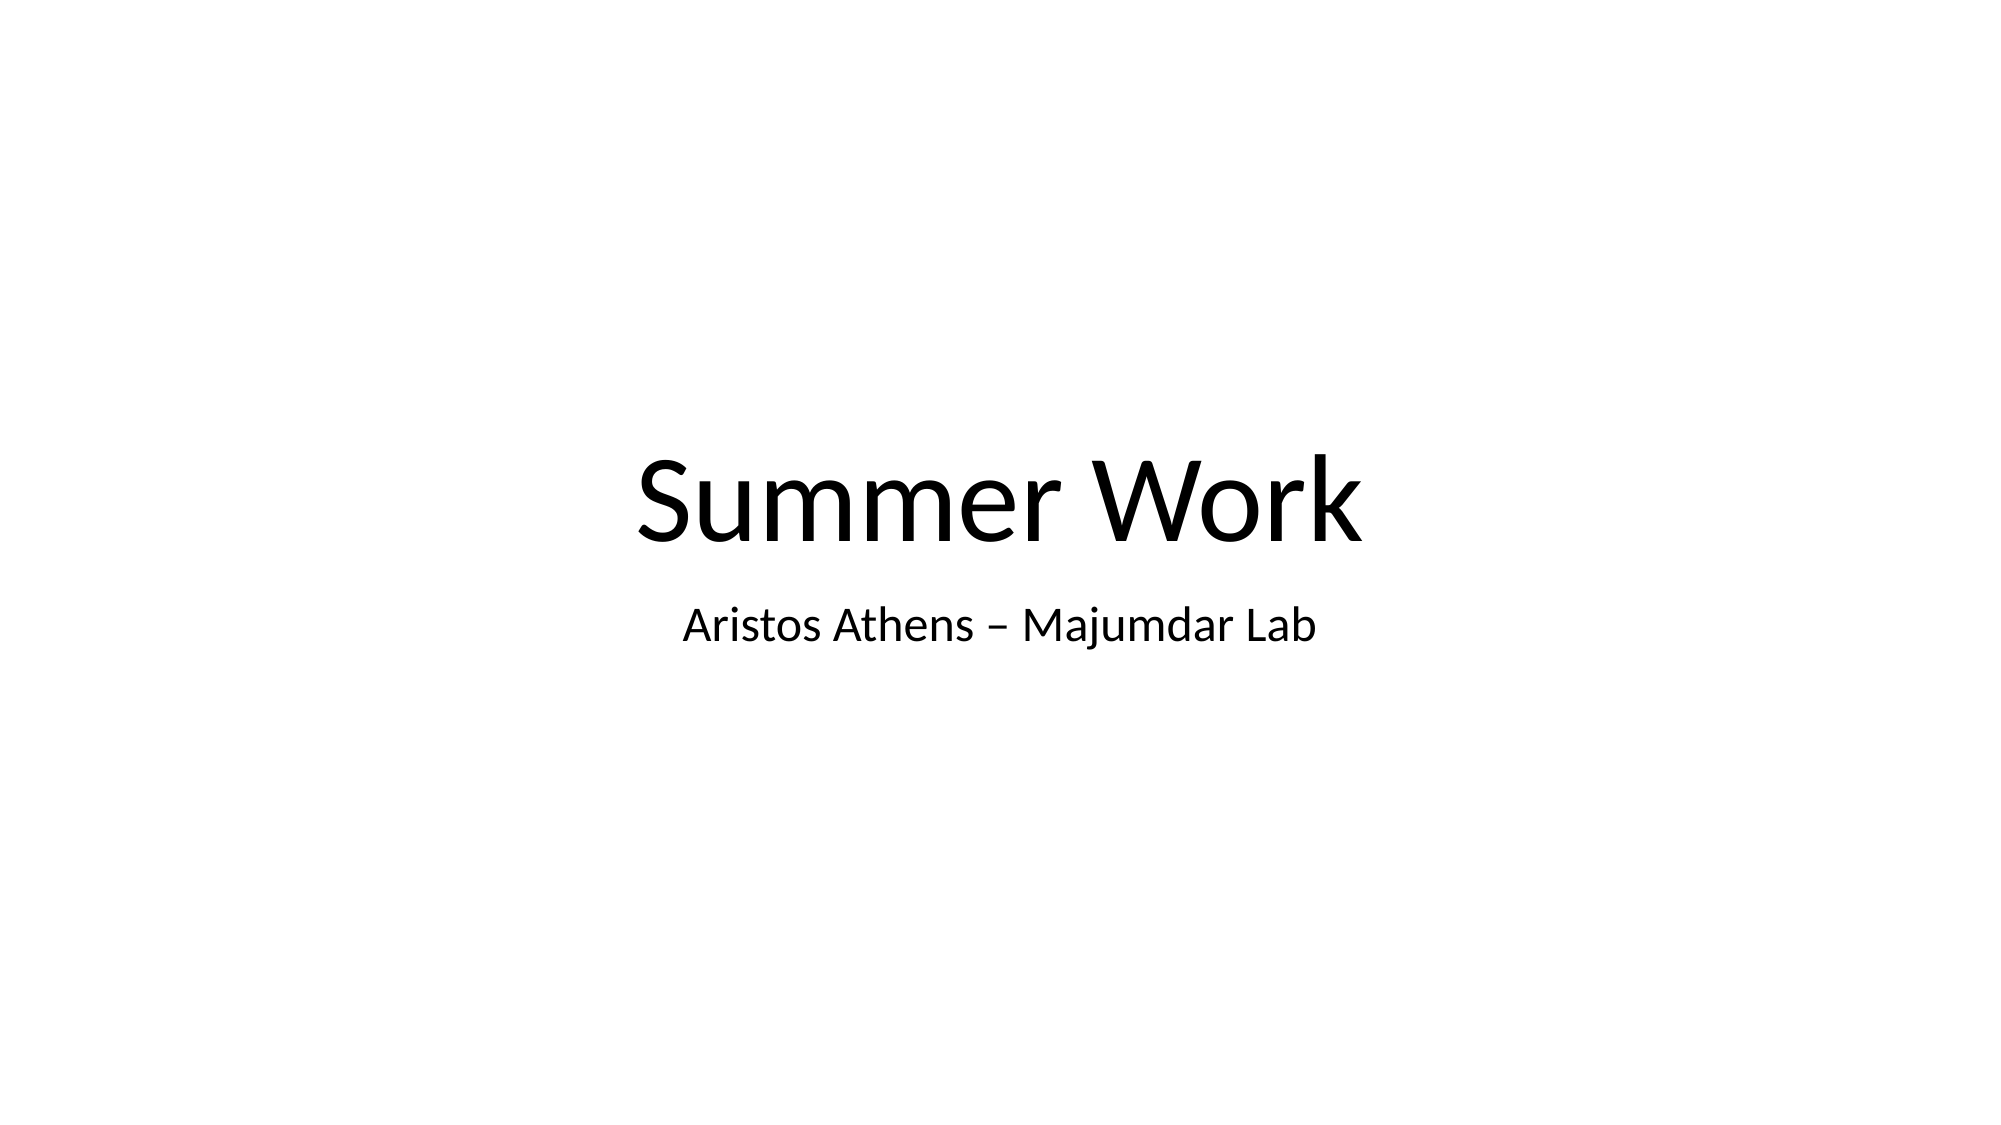

# Summer Work
Aristos Athens – Majumdar Lab